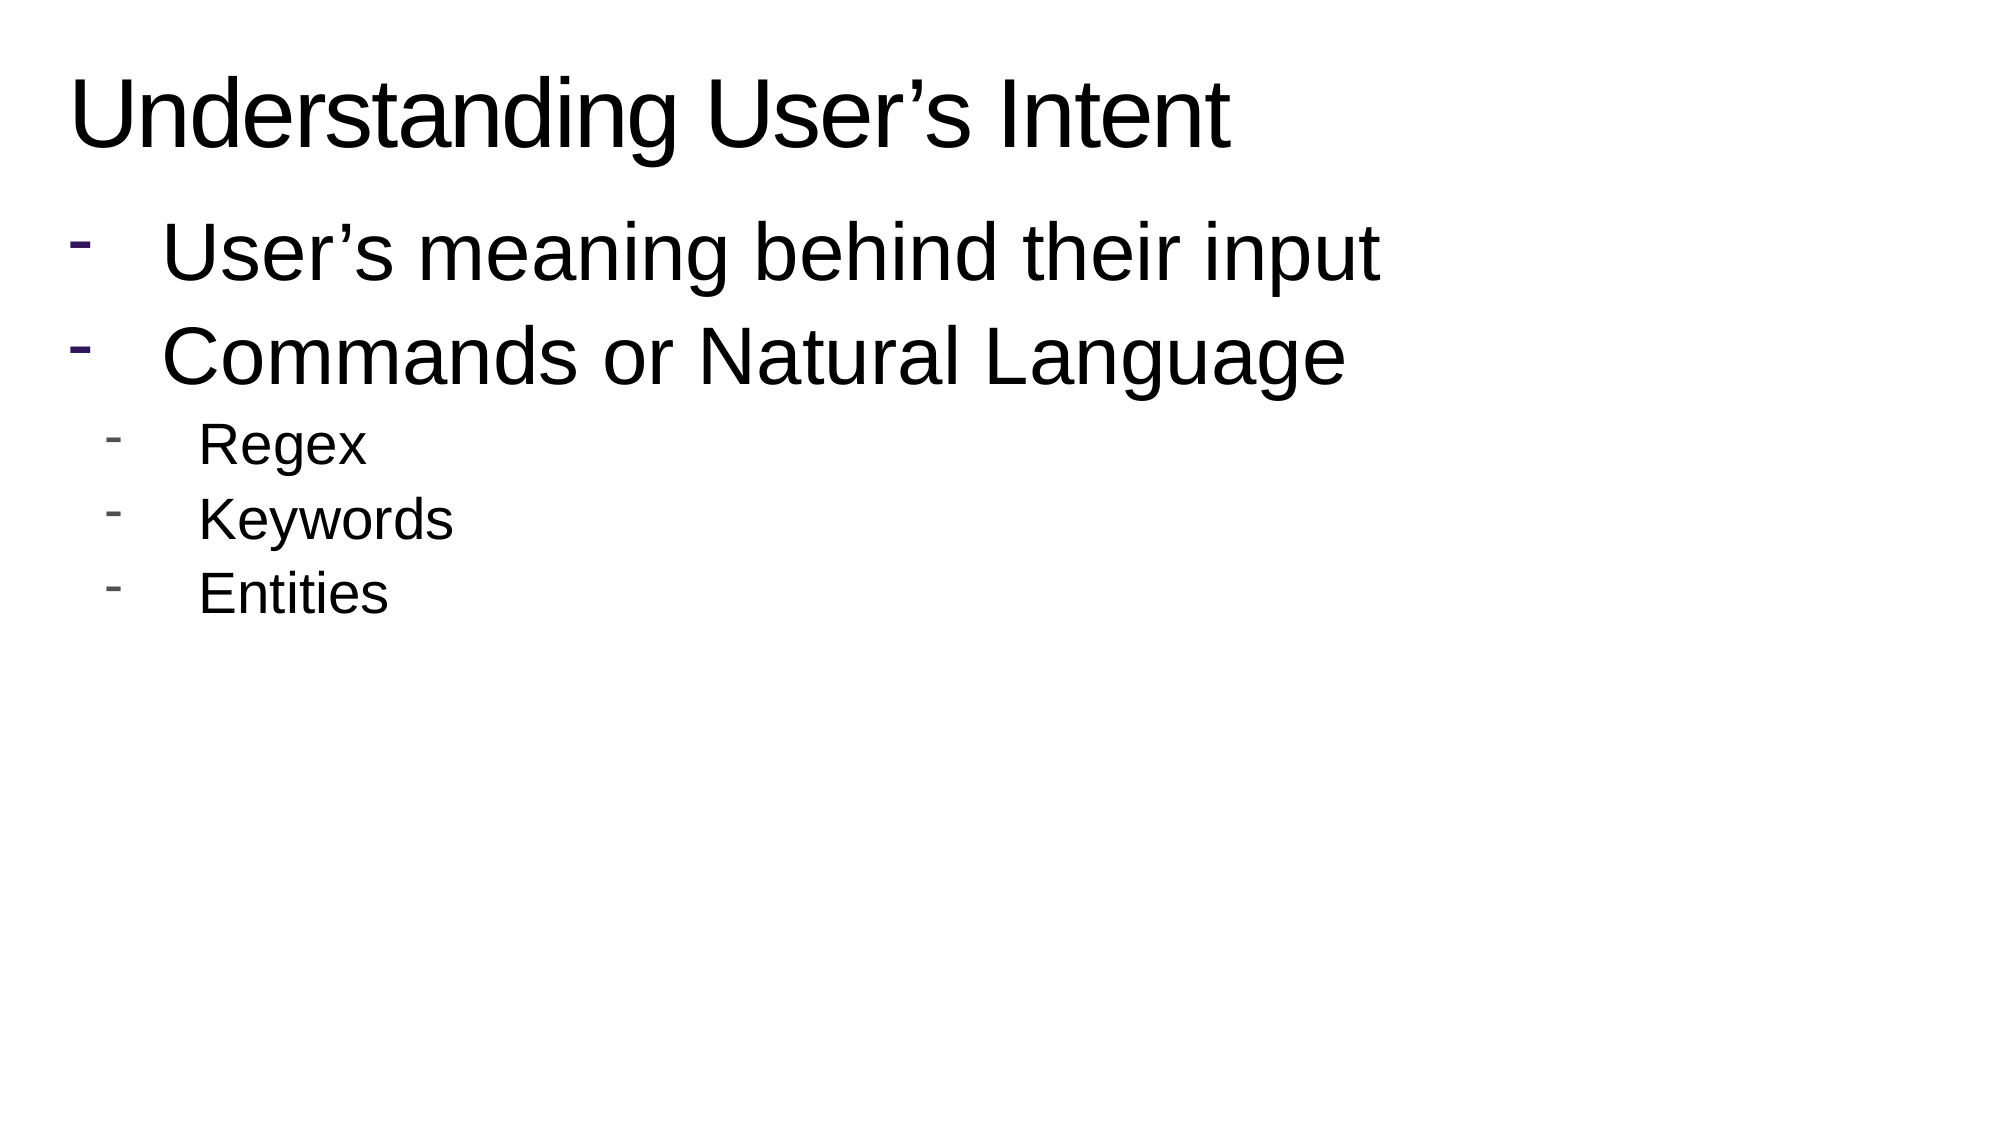

# Understanding User’s Intent
User’s meaning behind their input
Commands or Natural Language
Regex
Keywords
Entities